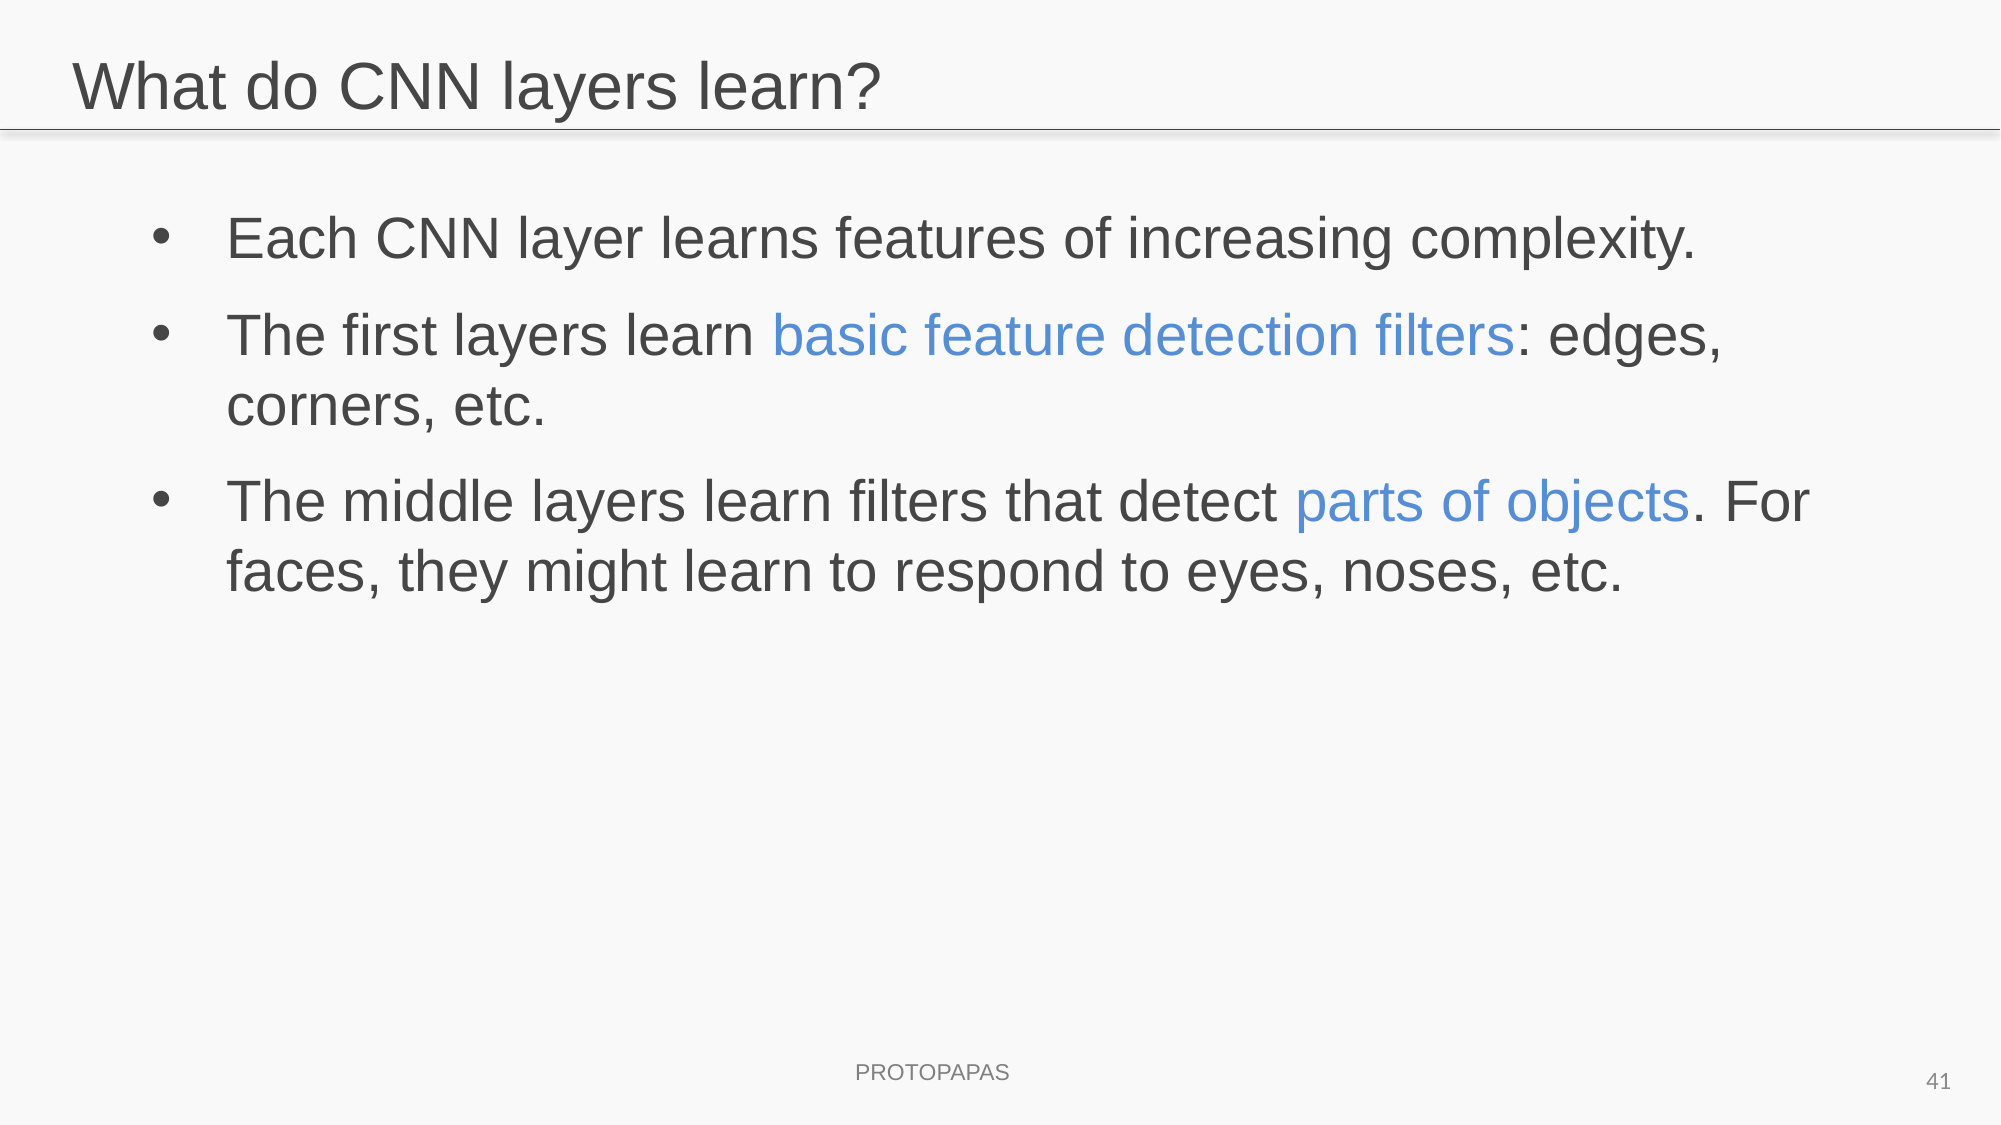

# What do CNN layers learn?
Each CNN layer learns features of increasing complexity.
The first layers learn basic feature detection filters: edges, corners, etc.
The middle layers learn filters that detect parts of objects. For faces, they might learn to respond to eyes, noses, etc.

41